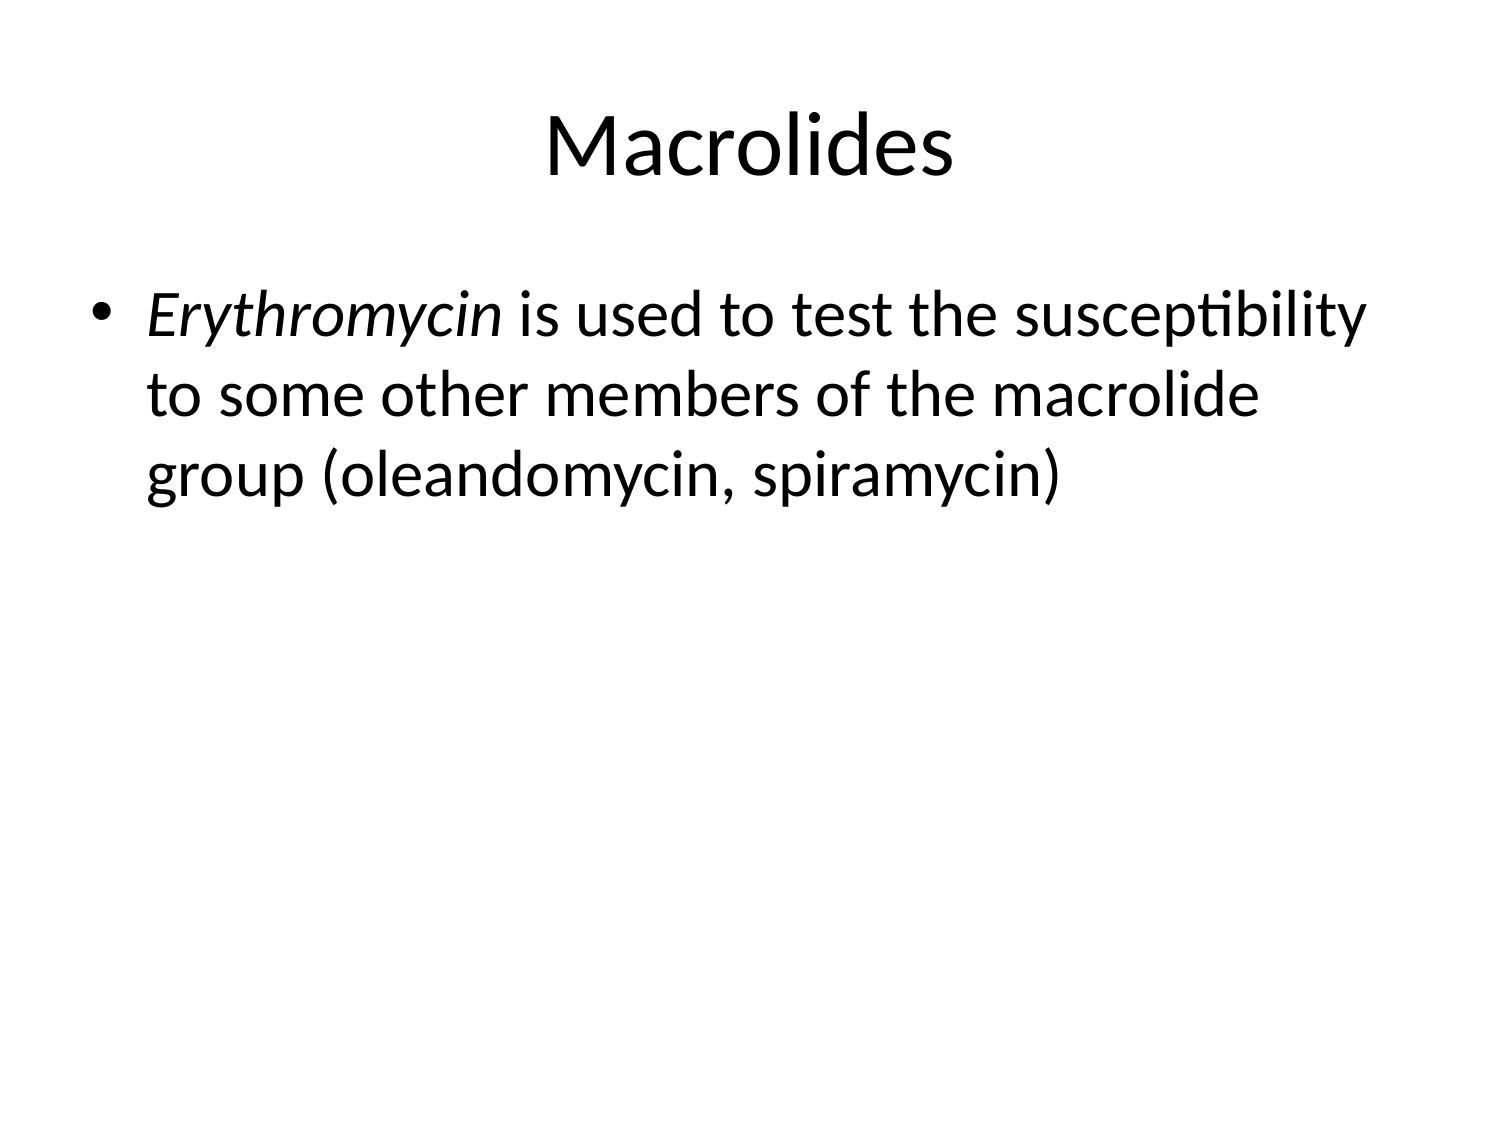

# Macrolides
Erythromycin is used to test the susceptibility to some other members of the macrolide group (oleandomycin, spiramycin)